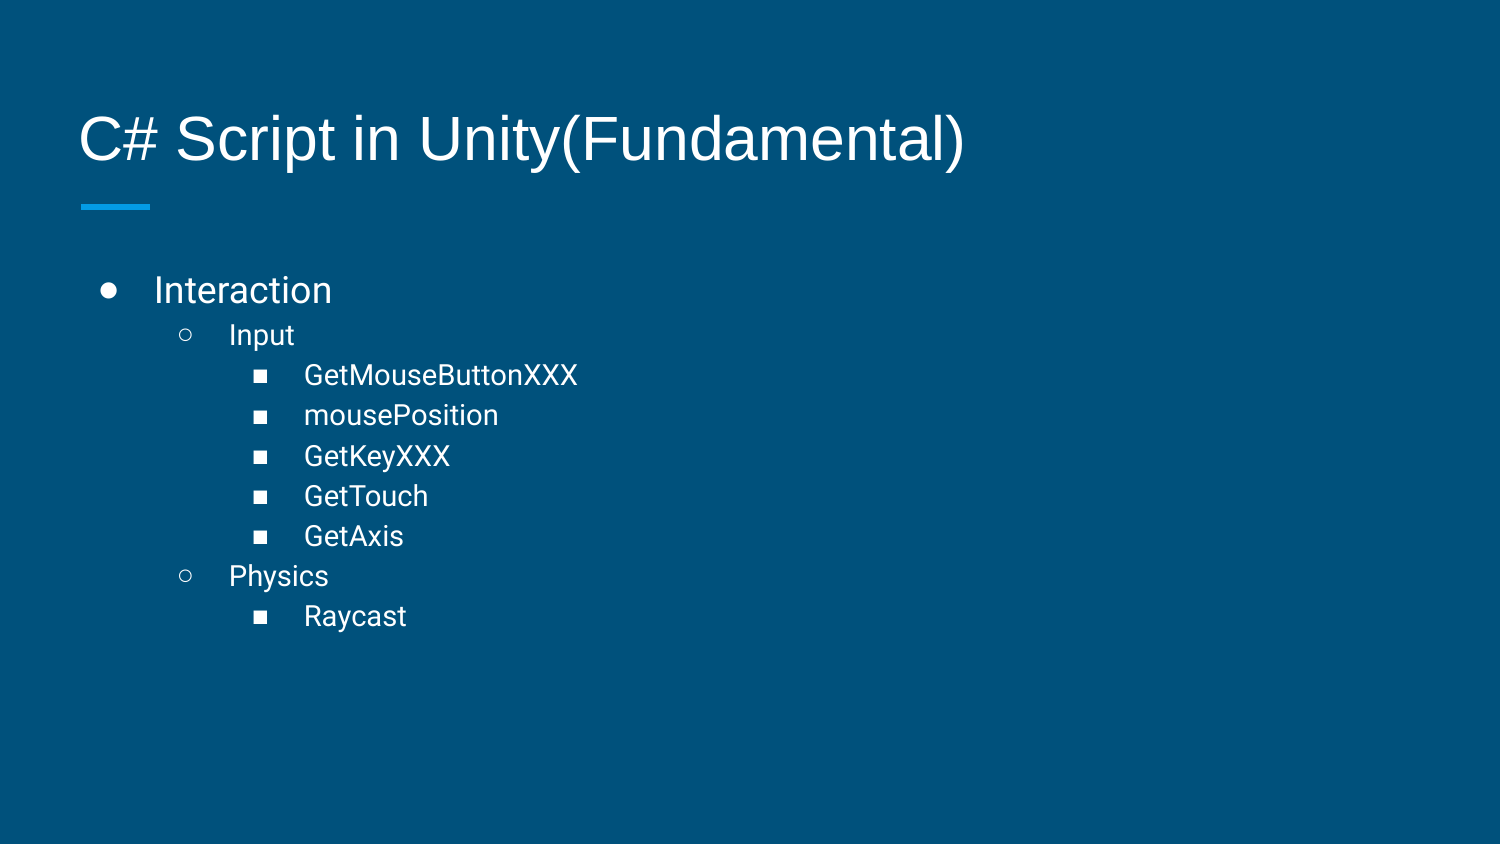

# C# Script in Unity(Fundamental)
Interaction
Input
GetMouseButtonXXX
mousePosition
GetKeyXXX
GetTouch
GetAxis
Physics
Raycast